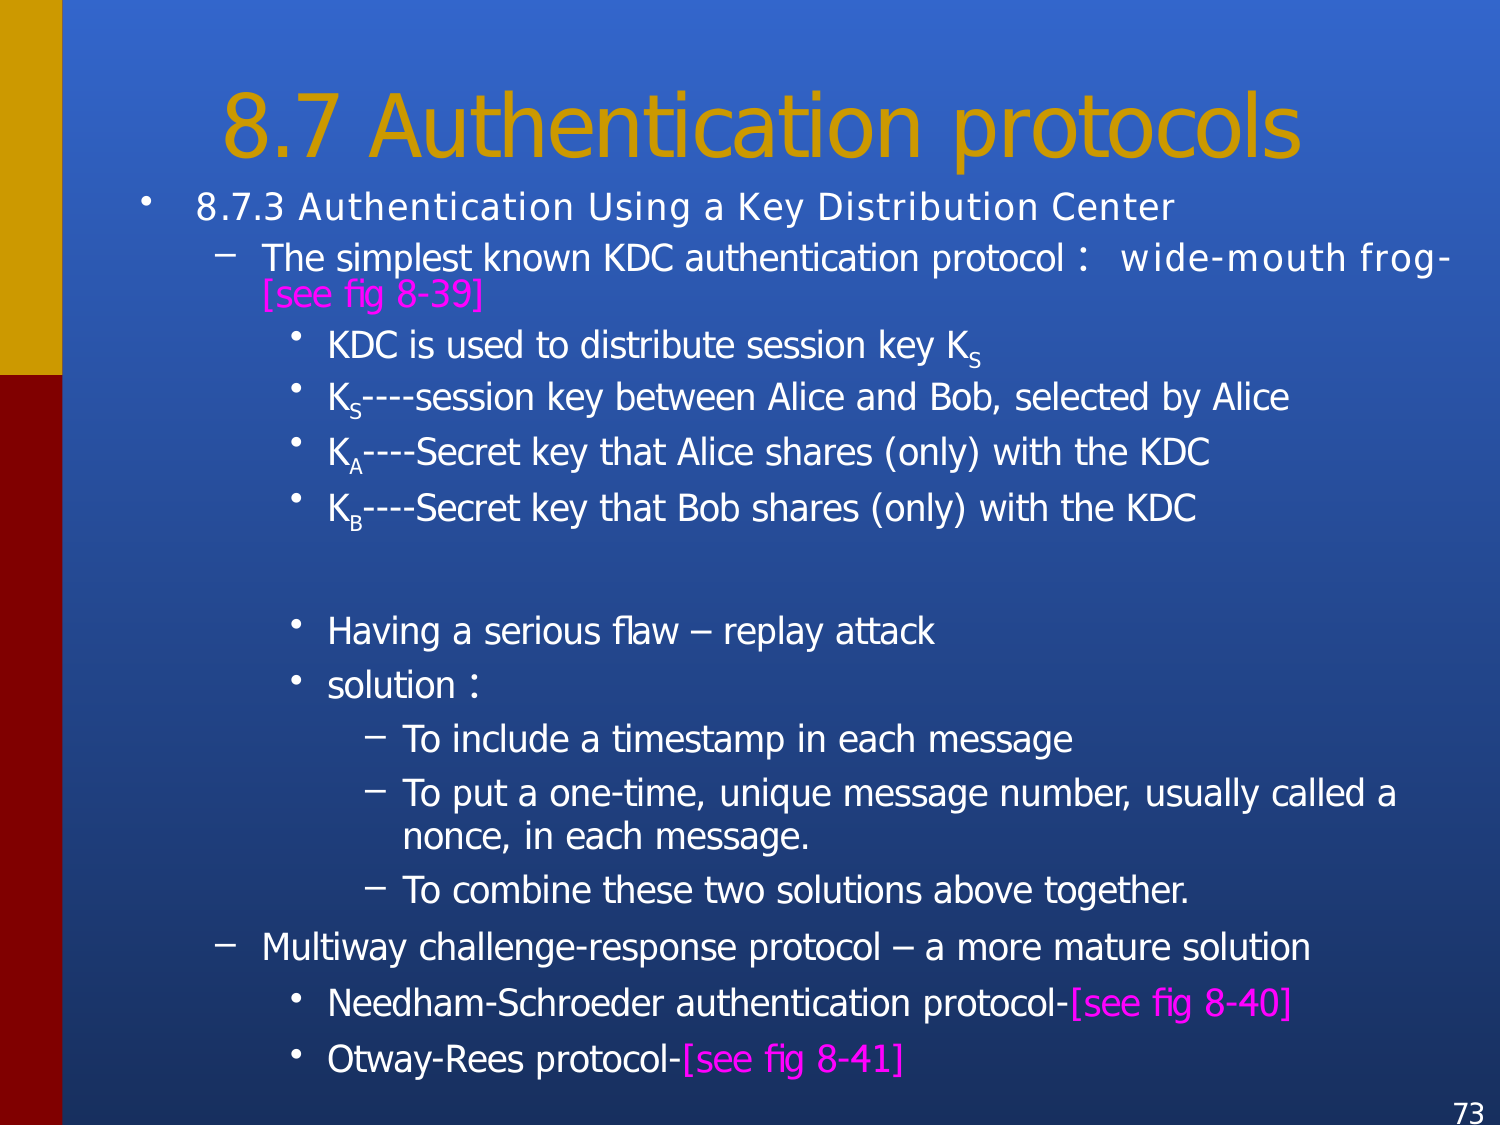

# 8.7 Authentication protocols
8.7.3 Authentication Using a Key Distribution Center
The simplest known KDC authentication protocol：wide-mouth frog-[see fig 8-39]
KDC is used to distribute session key KS
KS----session key between Alice and Bob, selected by Alice
KA----Secret key that Alice shares (only) with the KDC
KB----Secret key that Bob shares (only) with the KDC

Having a serious flaw – replay attack
solution：
To include a timestamp in each message
To put a one-time, unique message number, usually called a nonce, in each message.
To combine these two solutions above together.
Multiway challenge-response protocol – a more mature solution
Needham-Schroeder authentication protocol-[see fig 8-40]
Otway-Rees protocol-[see fig 8-41]

73